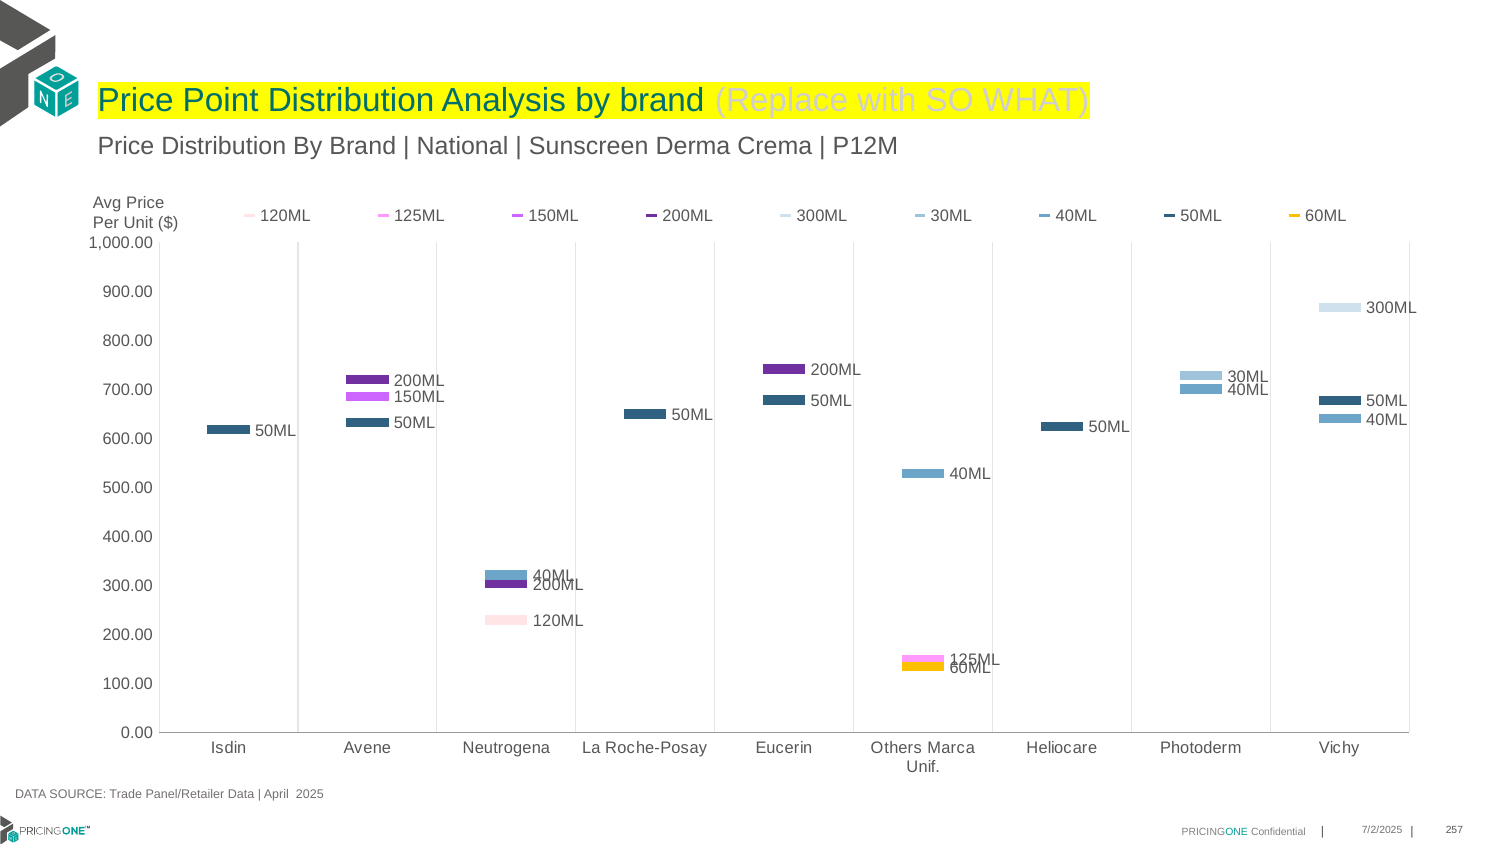

# Price Point Distribution Analysis by brand (Replace with SO WHAT)
Price Distribution By Brand | National | Sunscreen Derma Crema | P12M

### Chart

| Category | 120ML | 125ML | 150ML | 200ML | 300ML | 30ML | 40ML | 50ML | 60ML |
|---|---|---|---|---|---|---|---|---|---|
| Isdin | None | None | None | None | None | None | None | 616.9655 | None |
| Avene | None | None | 684.7317 | 718.8342 | None | None | None | 631.1822 | None |
| Neutrogena | 229.3592 | None | None | 302.9132 | None | None | 320.7362 | None | None |
| La Roche-Posay | None | None | None | None | None | None | None | 649.2944 | None |
| Eucerin | None | None | None | 740.6515 | None | None | None | 677.6461 | None |
| Others Marca Unif. | None | 148.2573 | None | None | None | None | 528.1553 | None | 133.6711 |
| Heliocare | None | None | None | None | None | None | None | 624.0619 | None |
| Photoderm | None | None | None | None | None | 726.9341 | 699.9146 | None | None |
| Vichy | None | None | None | None | 866.6967 | None | 639.3075 | 676.8309 | None |
Avg Price
Per Unit ($)
DATA SOURCE: Trade Panel/Retailer Data | April  2025
7/2/2025
257